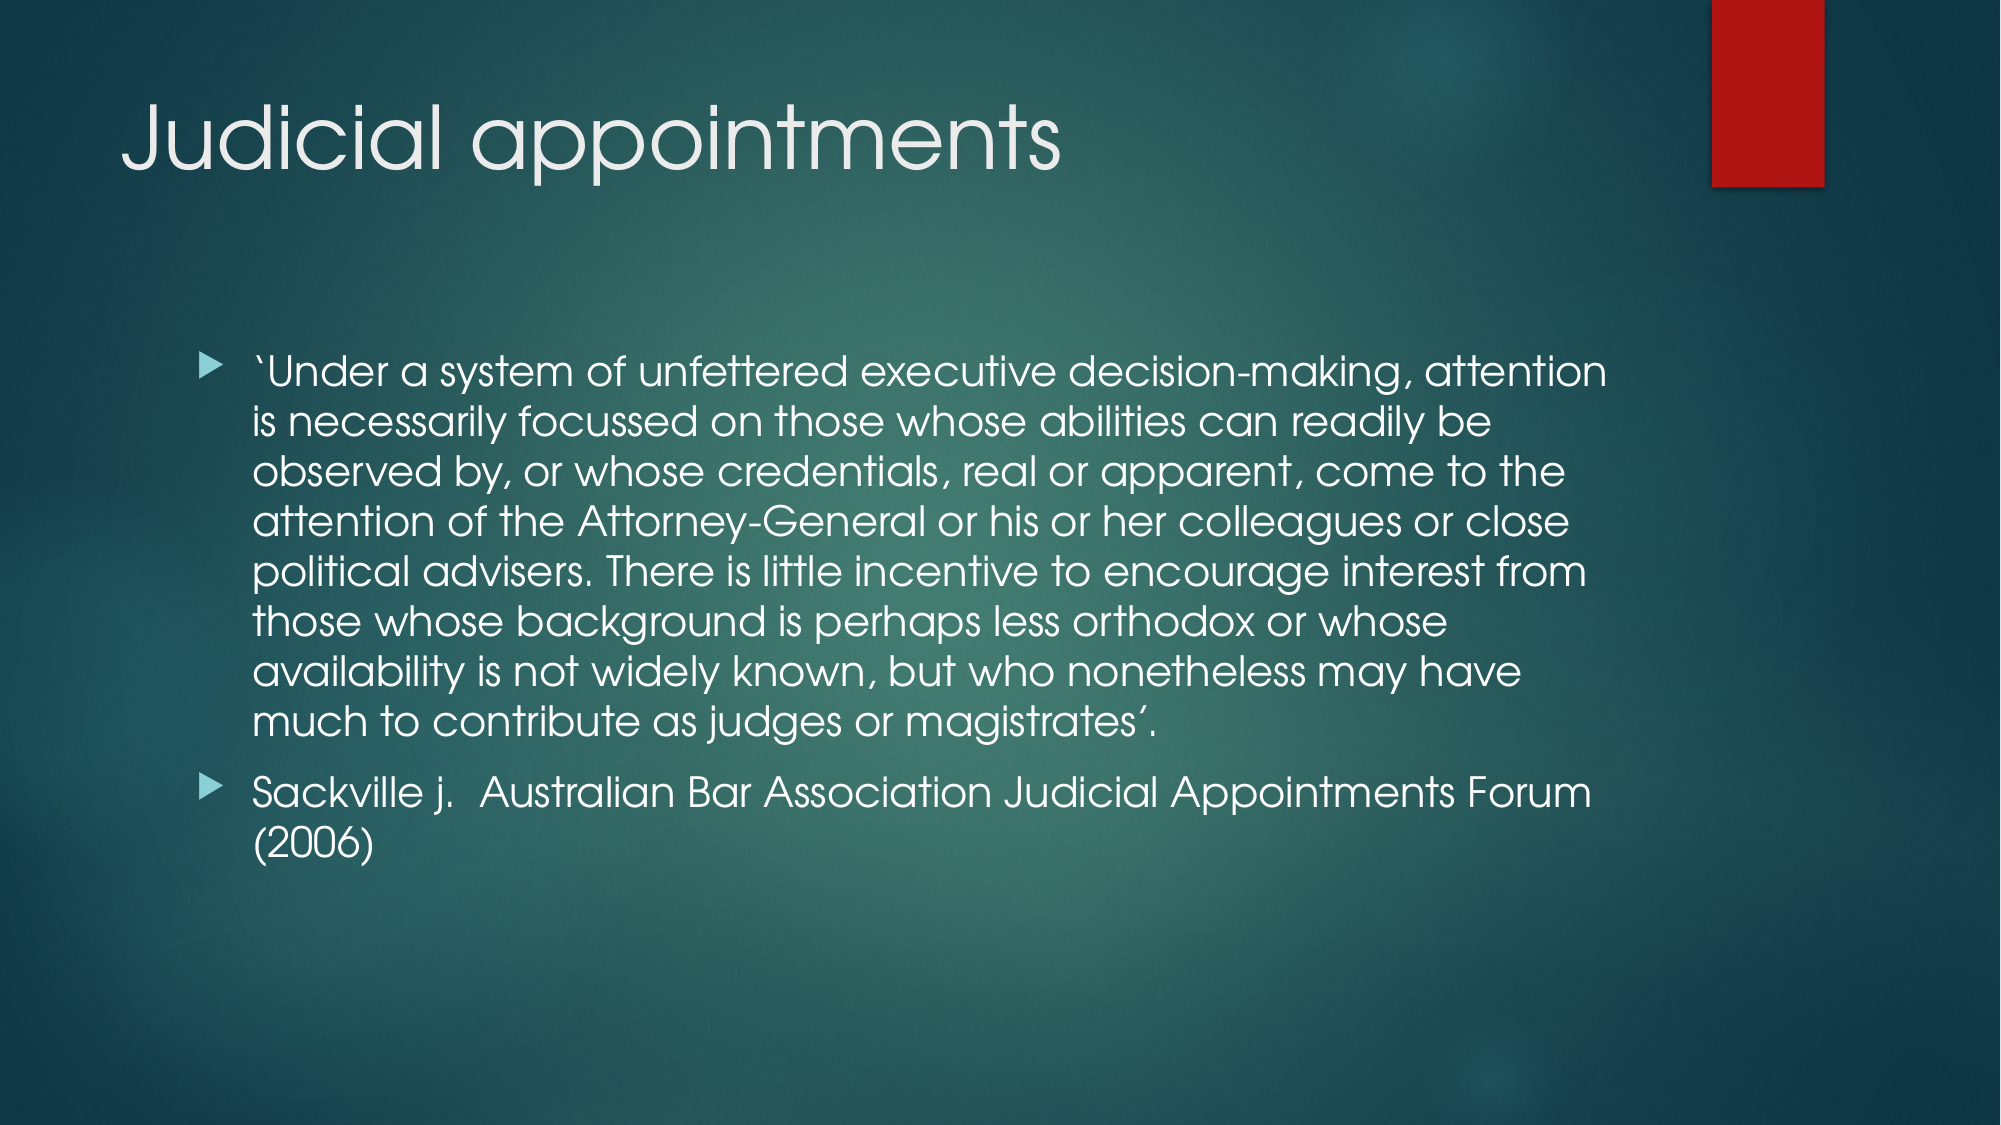

# Judicial appointments
‘Under a system of unfettered executive decision-making, attention is necessarily focussed on those whose abilities can readily be observed by, or whose credentials, real or apparent, come to the attention of the Attorney-General or his or her colleagues or close political advisers. There is little incentive to encourage interest from those whose background is perhaps less orthodox or whose availability is not widely known, but who nonetheless may have much to contribute as judges or magistrates’.
Sackville j.  Australian Bar Association Judicial Appointments Forum (2006)